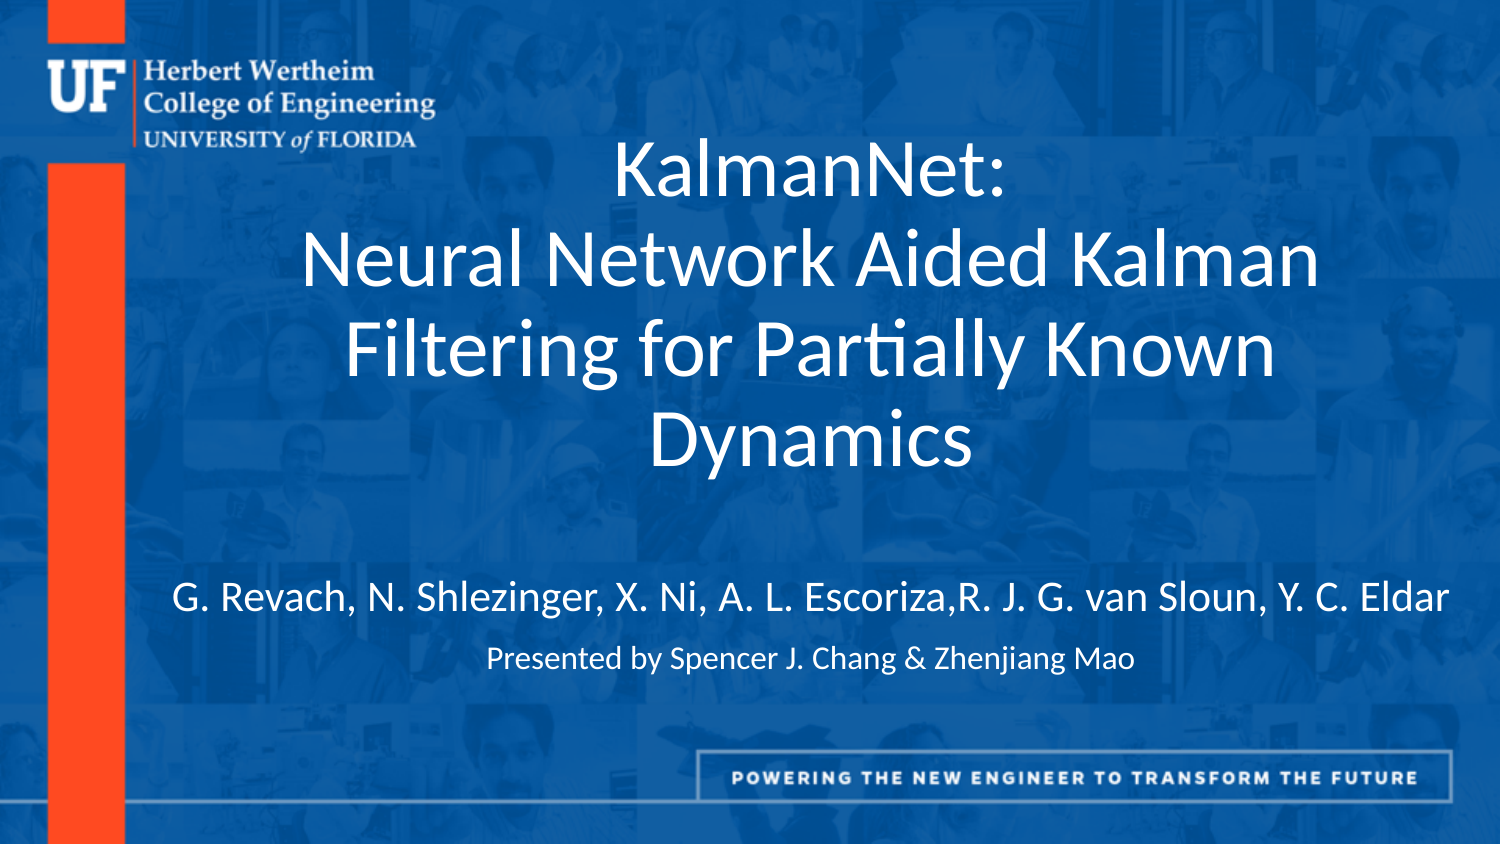

# KalmanNet: Neural Network Aided Kalman Filtering for Partially Known Dynamics
G. Revach, N. Shlezinger, X. Ni, A. L. Escoriza,R. J. G. van Sloun, Y. C. Eldar
Presented by Spencer J. Chang & Zhenjiang Mao